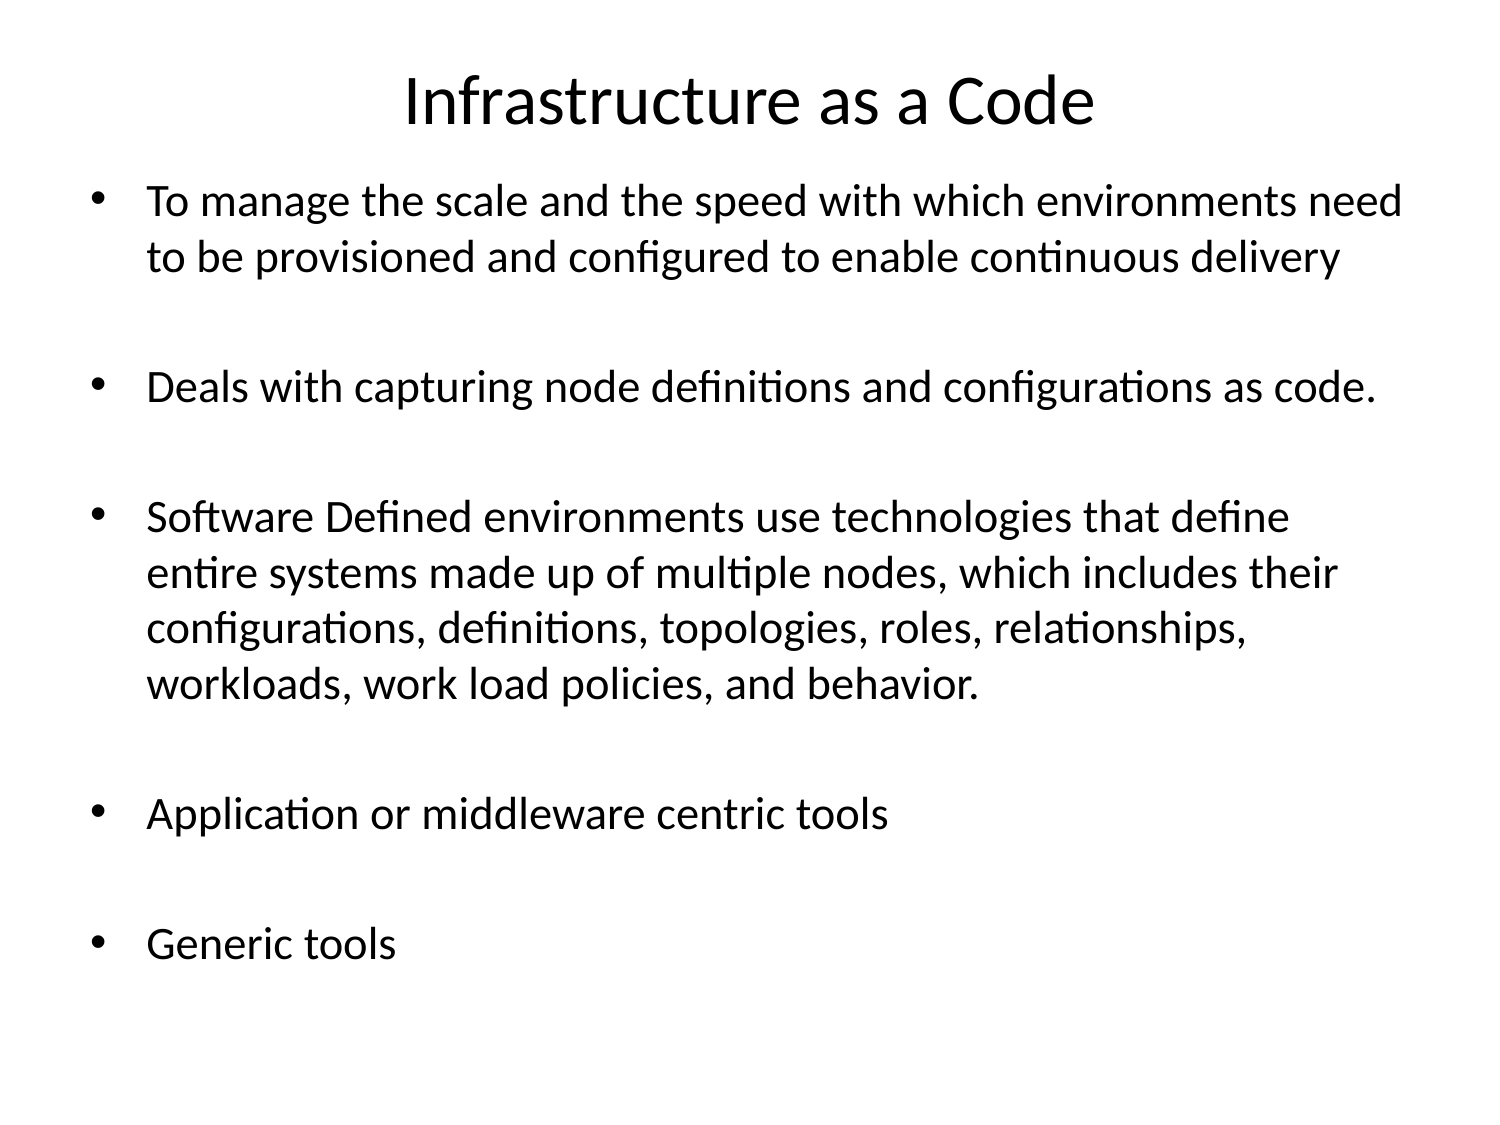

# Infrastructure as a Code
To manage the scale and the speed with which environments need to be provisioned and configured to enable continuous delivery

Deals with capturing node definitions and configurations as code.

Software Defined environments use technologies that define entire systems made up of multiple nodes, which includes their configurations, definitions, topologies, roles, relationships, workloads, work load policies, and behavior.

Application or middleware centric tools

Generic tools